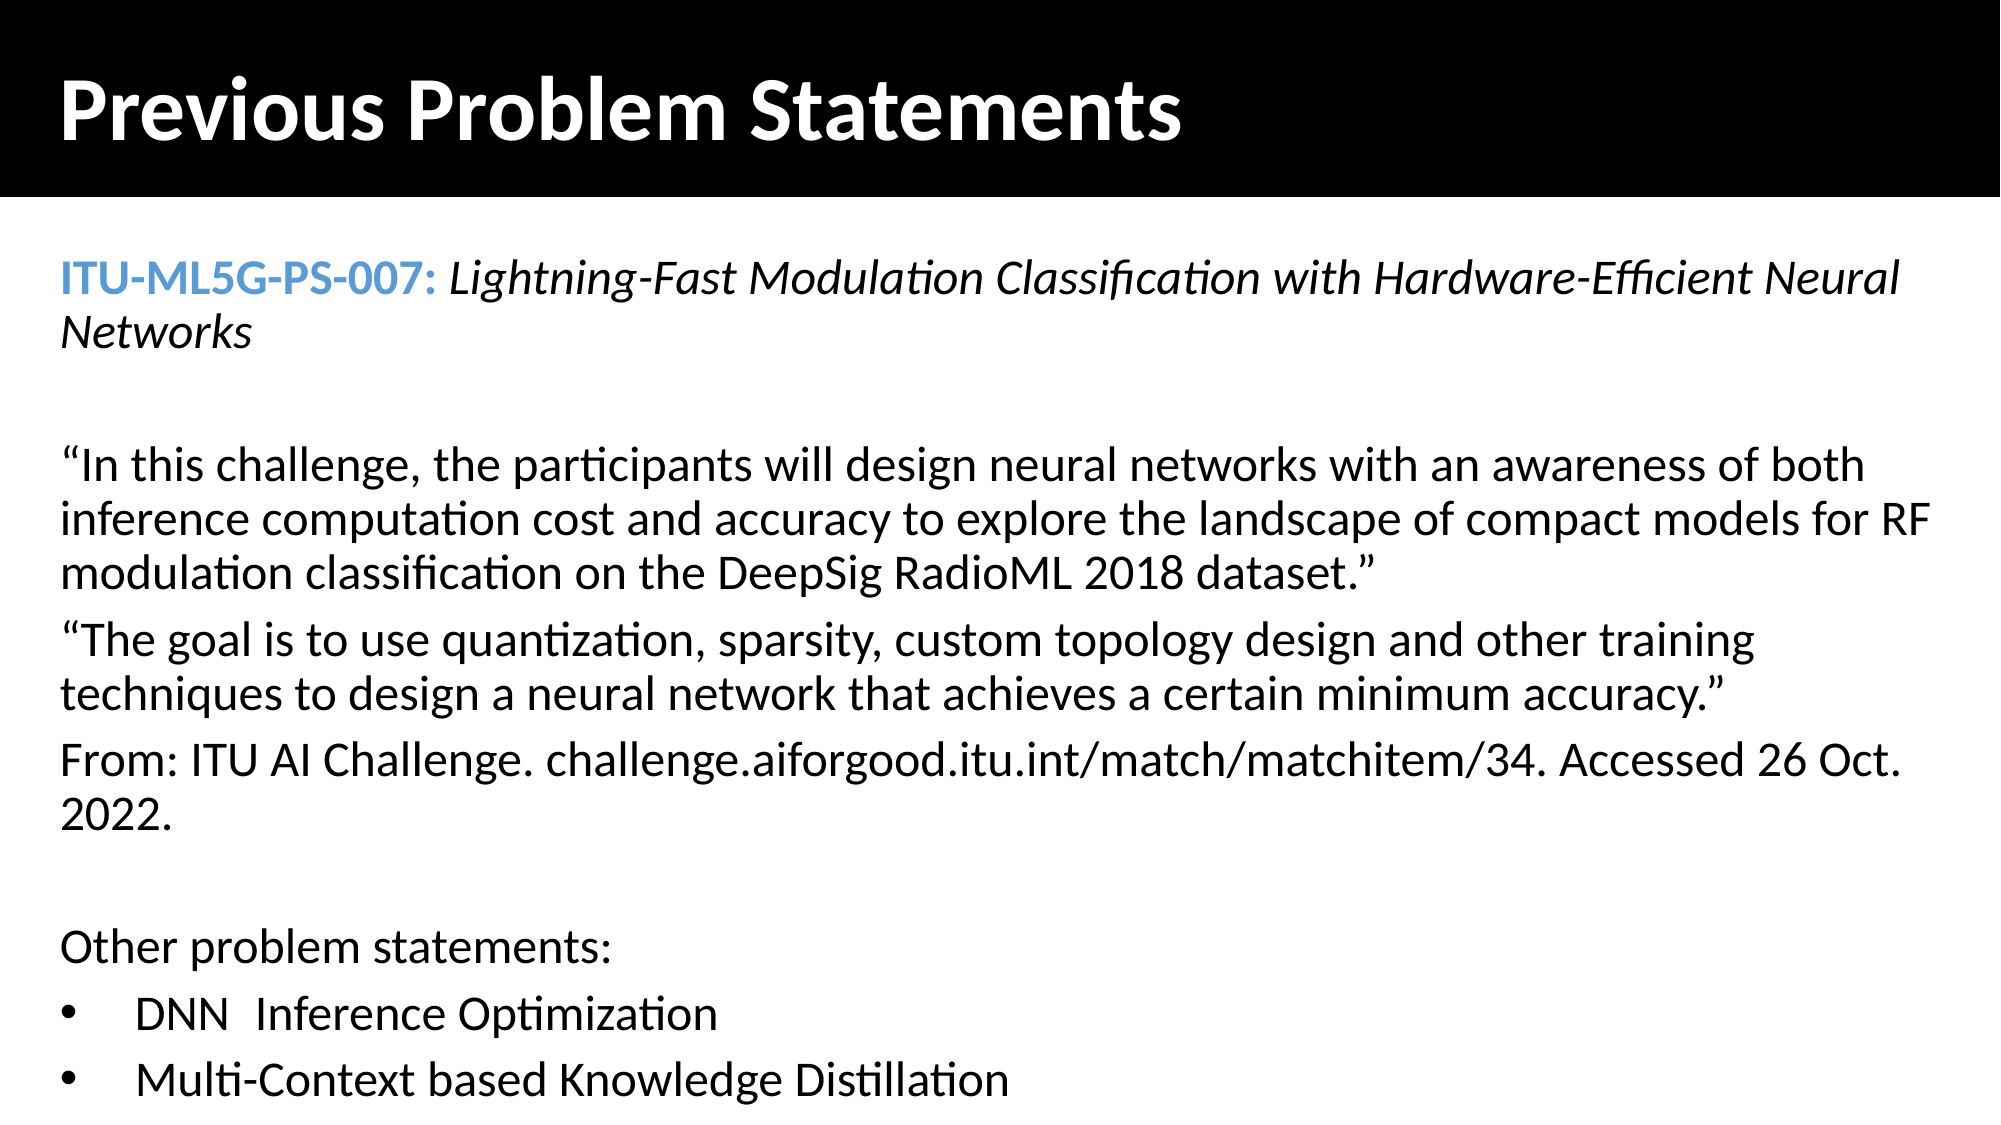

Previous Problem Statements
ITU-ML5G-PS-007: Lightning-Fast Modulation Classification with Hardware-Efficient Neural Networks

“In this challenge, the participants will design neural networks with an awareness of both inference computation cost and accuracy to explore the landscape of compact models for RF modulation classification on the DeepSig RadioML 2018 dataset.”
“The goal is to use quantization, sparsity, custom topology design and other training techniques to design a neural network that achieves a certain minimum accuracy.”
From: ITU AI Challenge. challenge.aiforgood.itu.int/match/matchitem/34. Accessed 26 Oct. 2022.

Other problem statements:
DNN Inference Optimization
Multi-Context based Knowledge Distillation